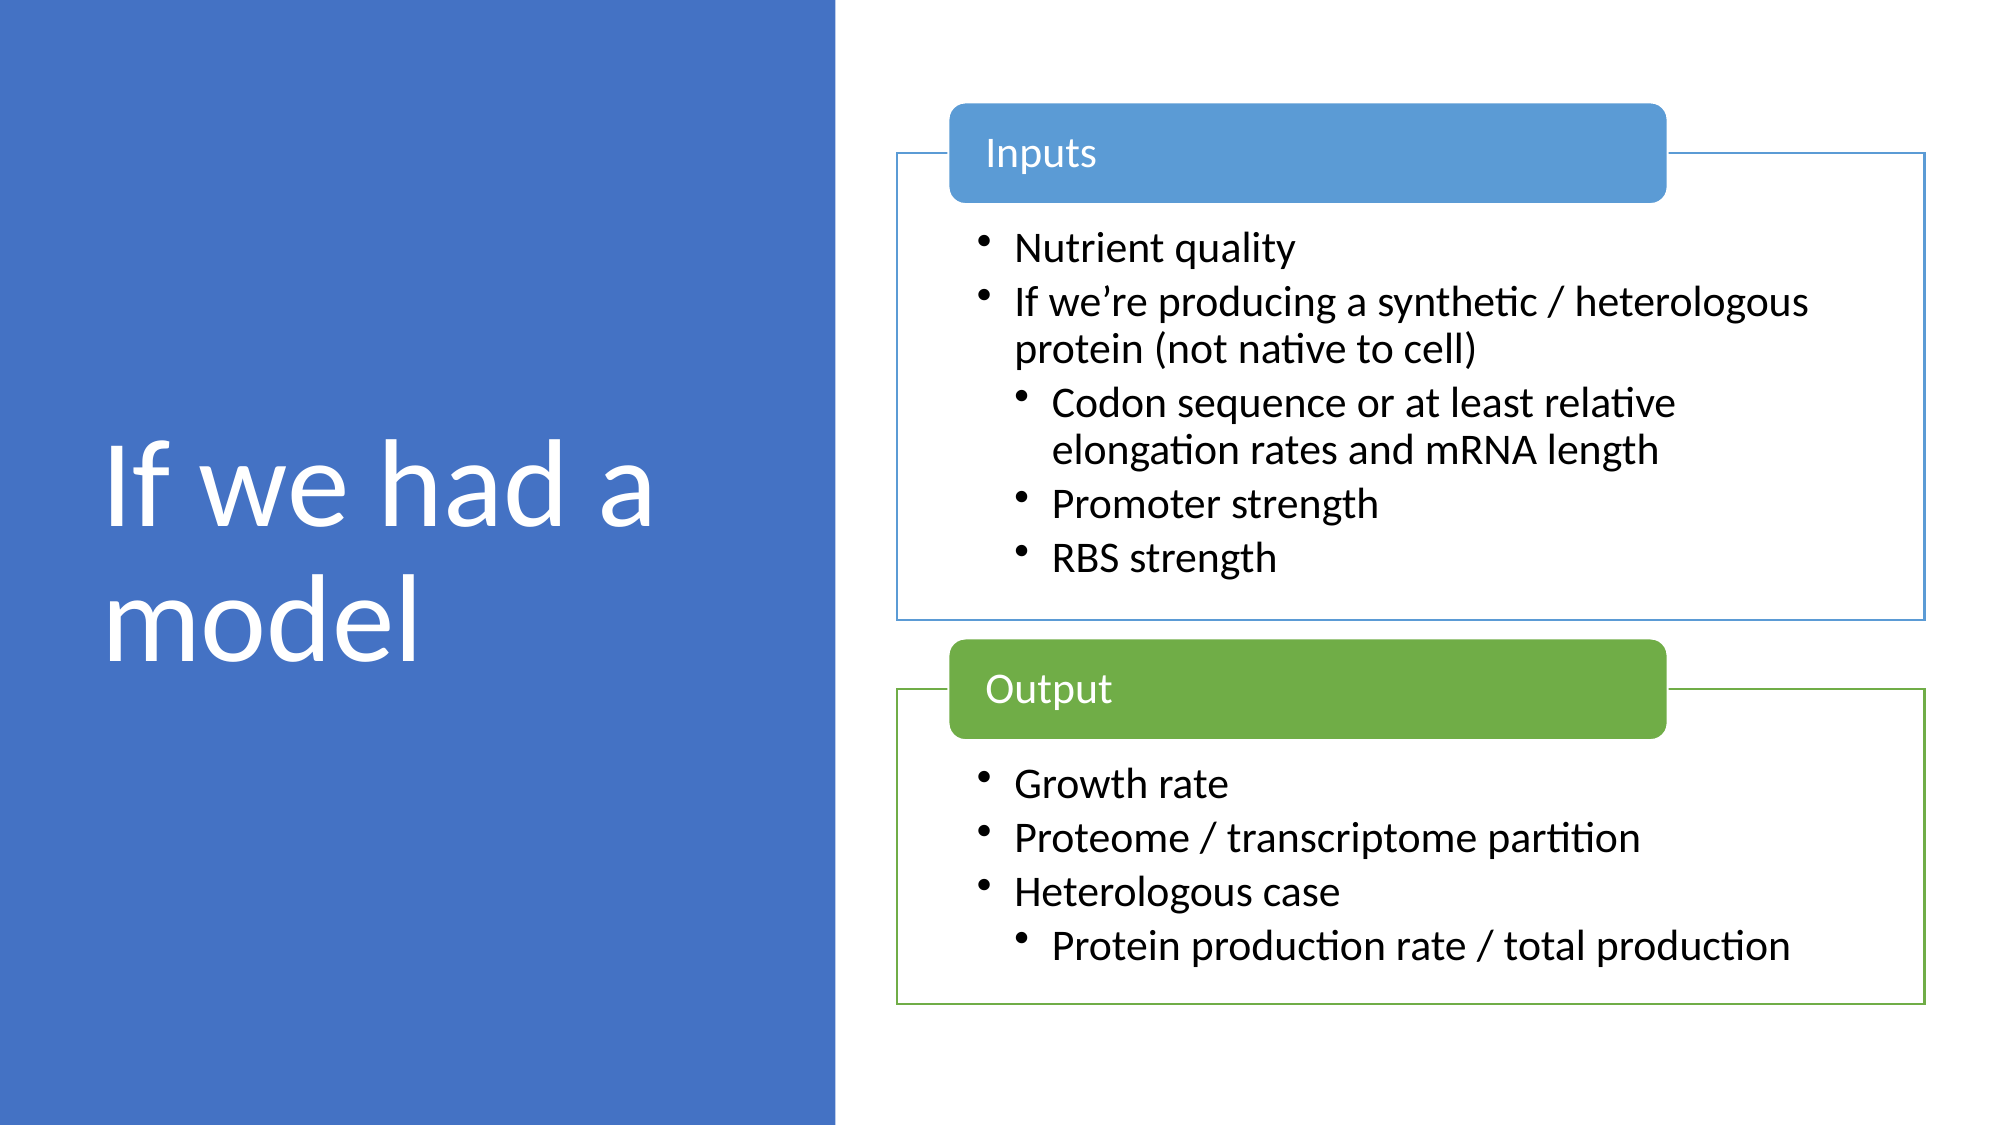

# If we had a model
Nutrient quality
If we’re producing a synthetic / heterologous protein (not native to cell)
Codon sequence or at least relative elongation rates and mRNA length
Promoter strength
RBS strength
Inputs
Growth rate
Proteome / transcriptome partition
Heterologous case
Protein production rate / total production
Output